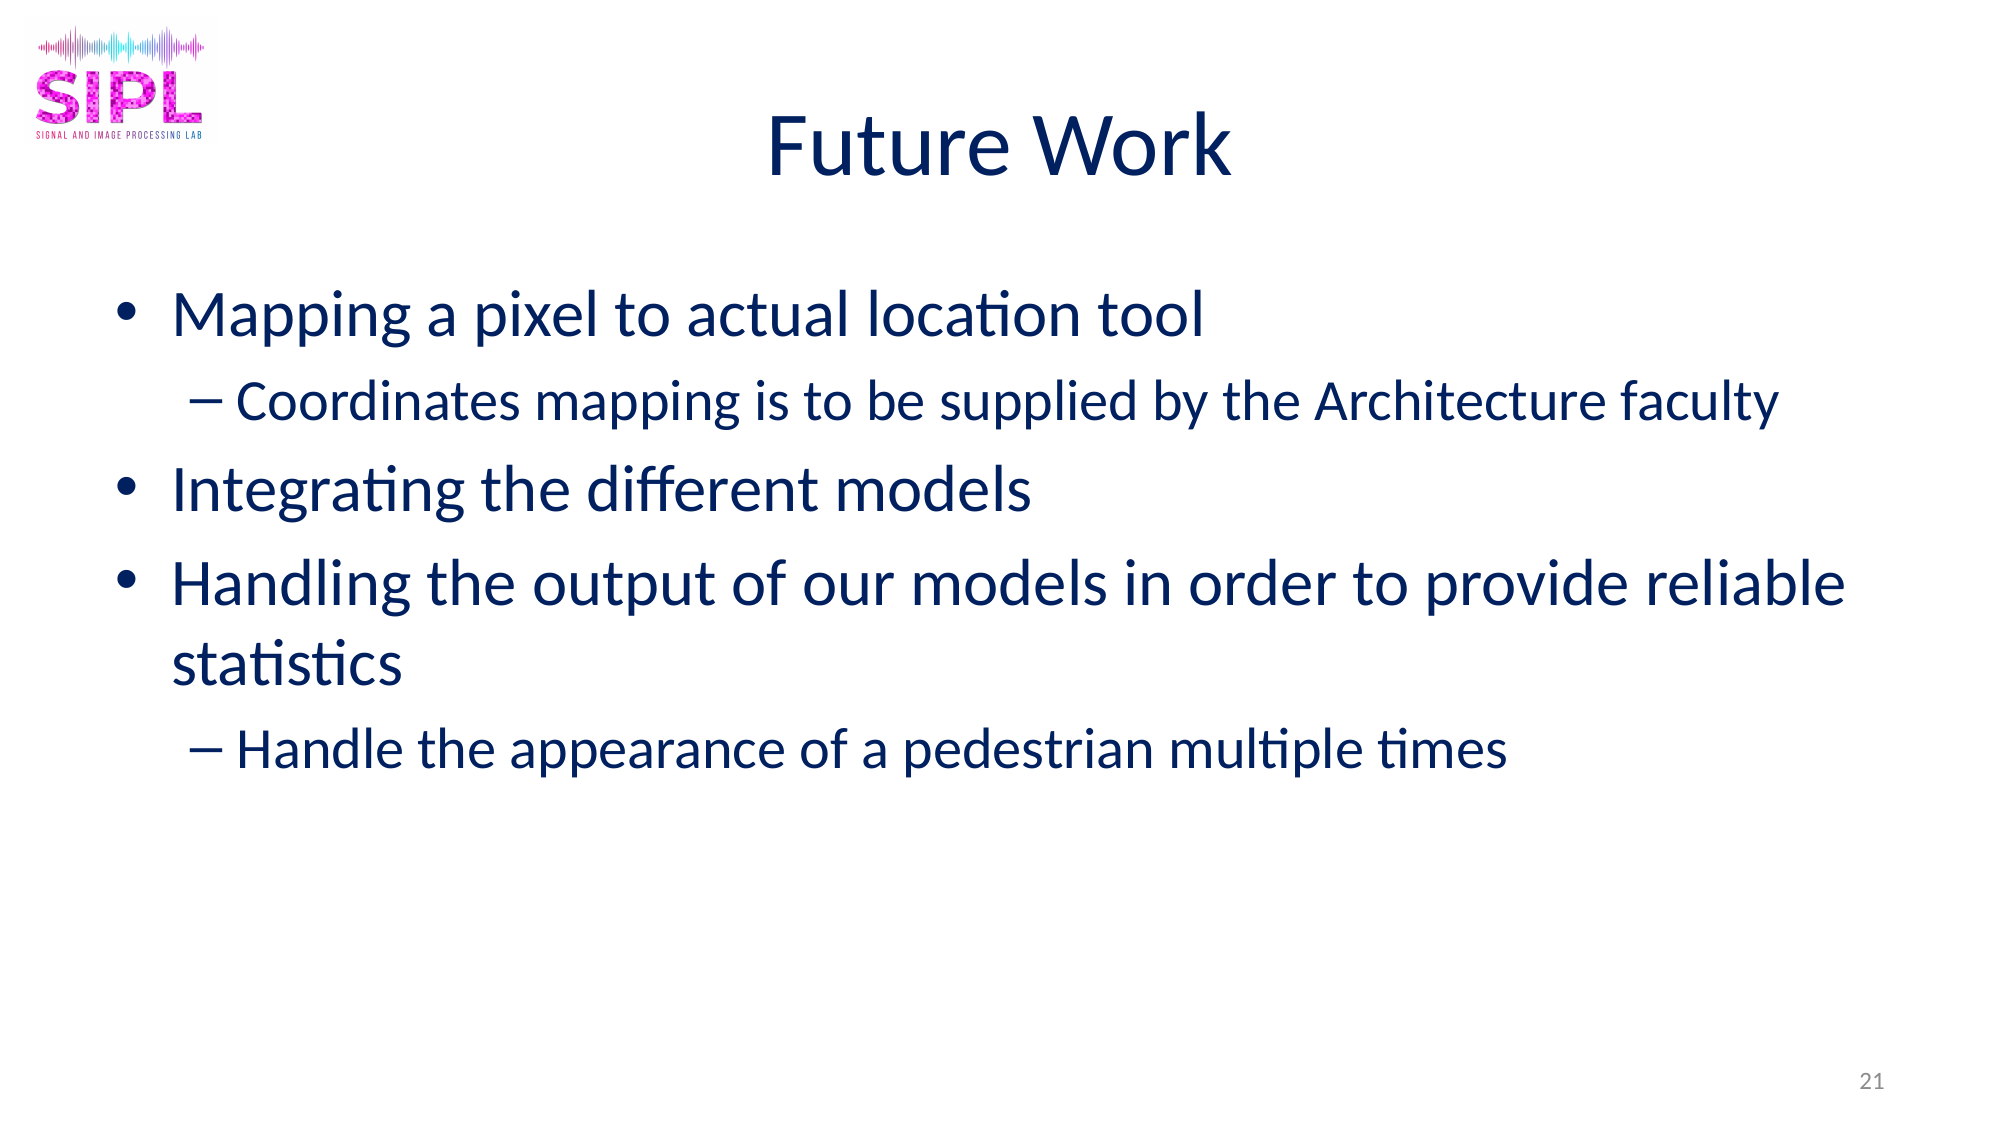

# Future Work
Mapping a pixel to actual location tool
Coordinates mapping is to be supplied by the Architecture faculty
Integrating the different models
Handling the output of our models in order to provide reliable statistics
Handle the appearance of a pedestrian multiple times
21